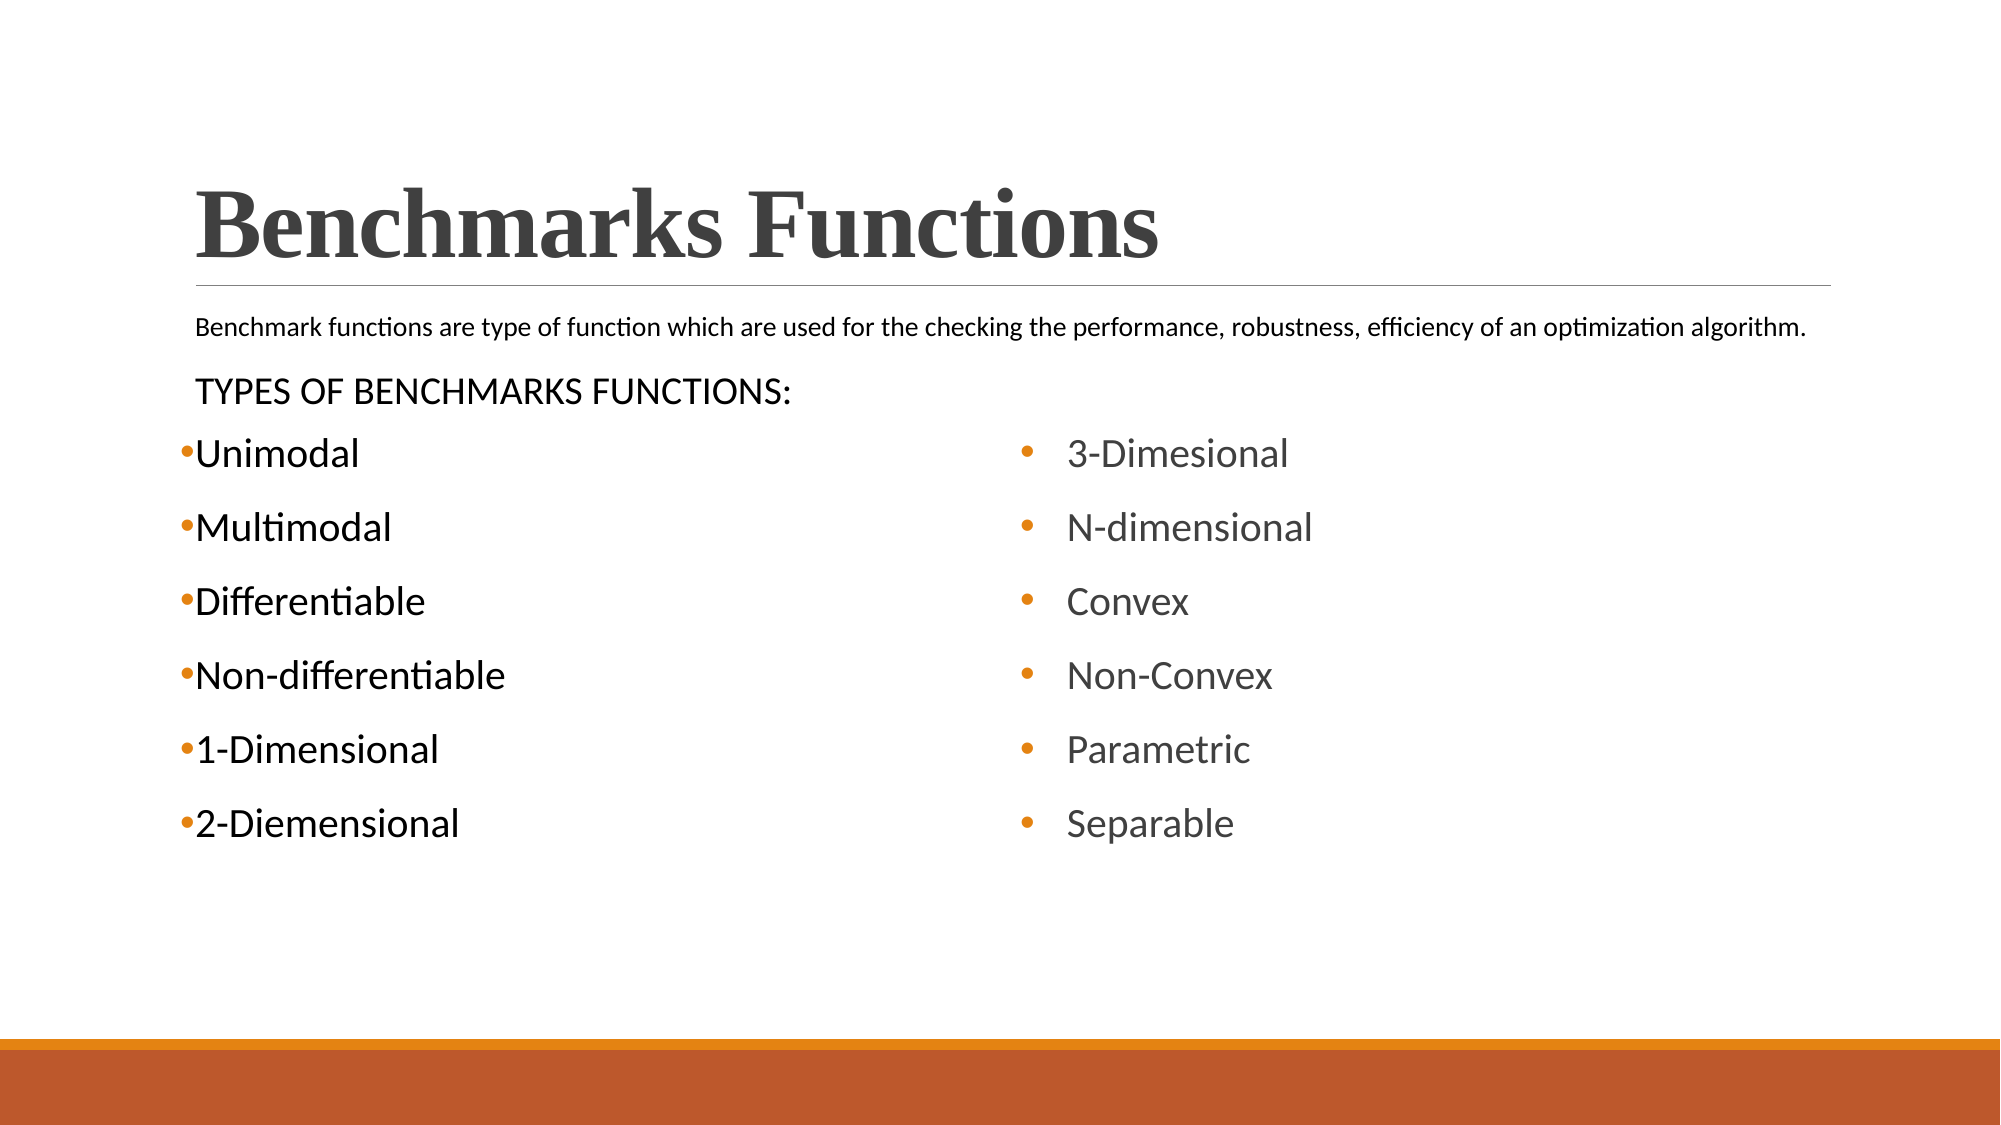

# Benchmarks Functions
Benchmark functions are type of function which are used for the checking the performance, robustness, efficiency of an optimization algorithm.
Types of benchmarks functions:
Unimodal
Multimodal
Differentiable
Non-differentiable
1-Dimensional
2-Diemensional

3-Dimesional
N-dimensional
Convex
Non-Convex
Parametric
Separable